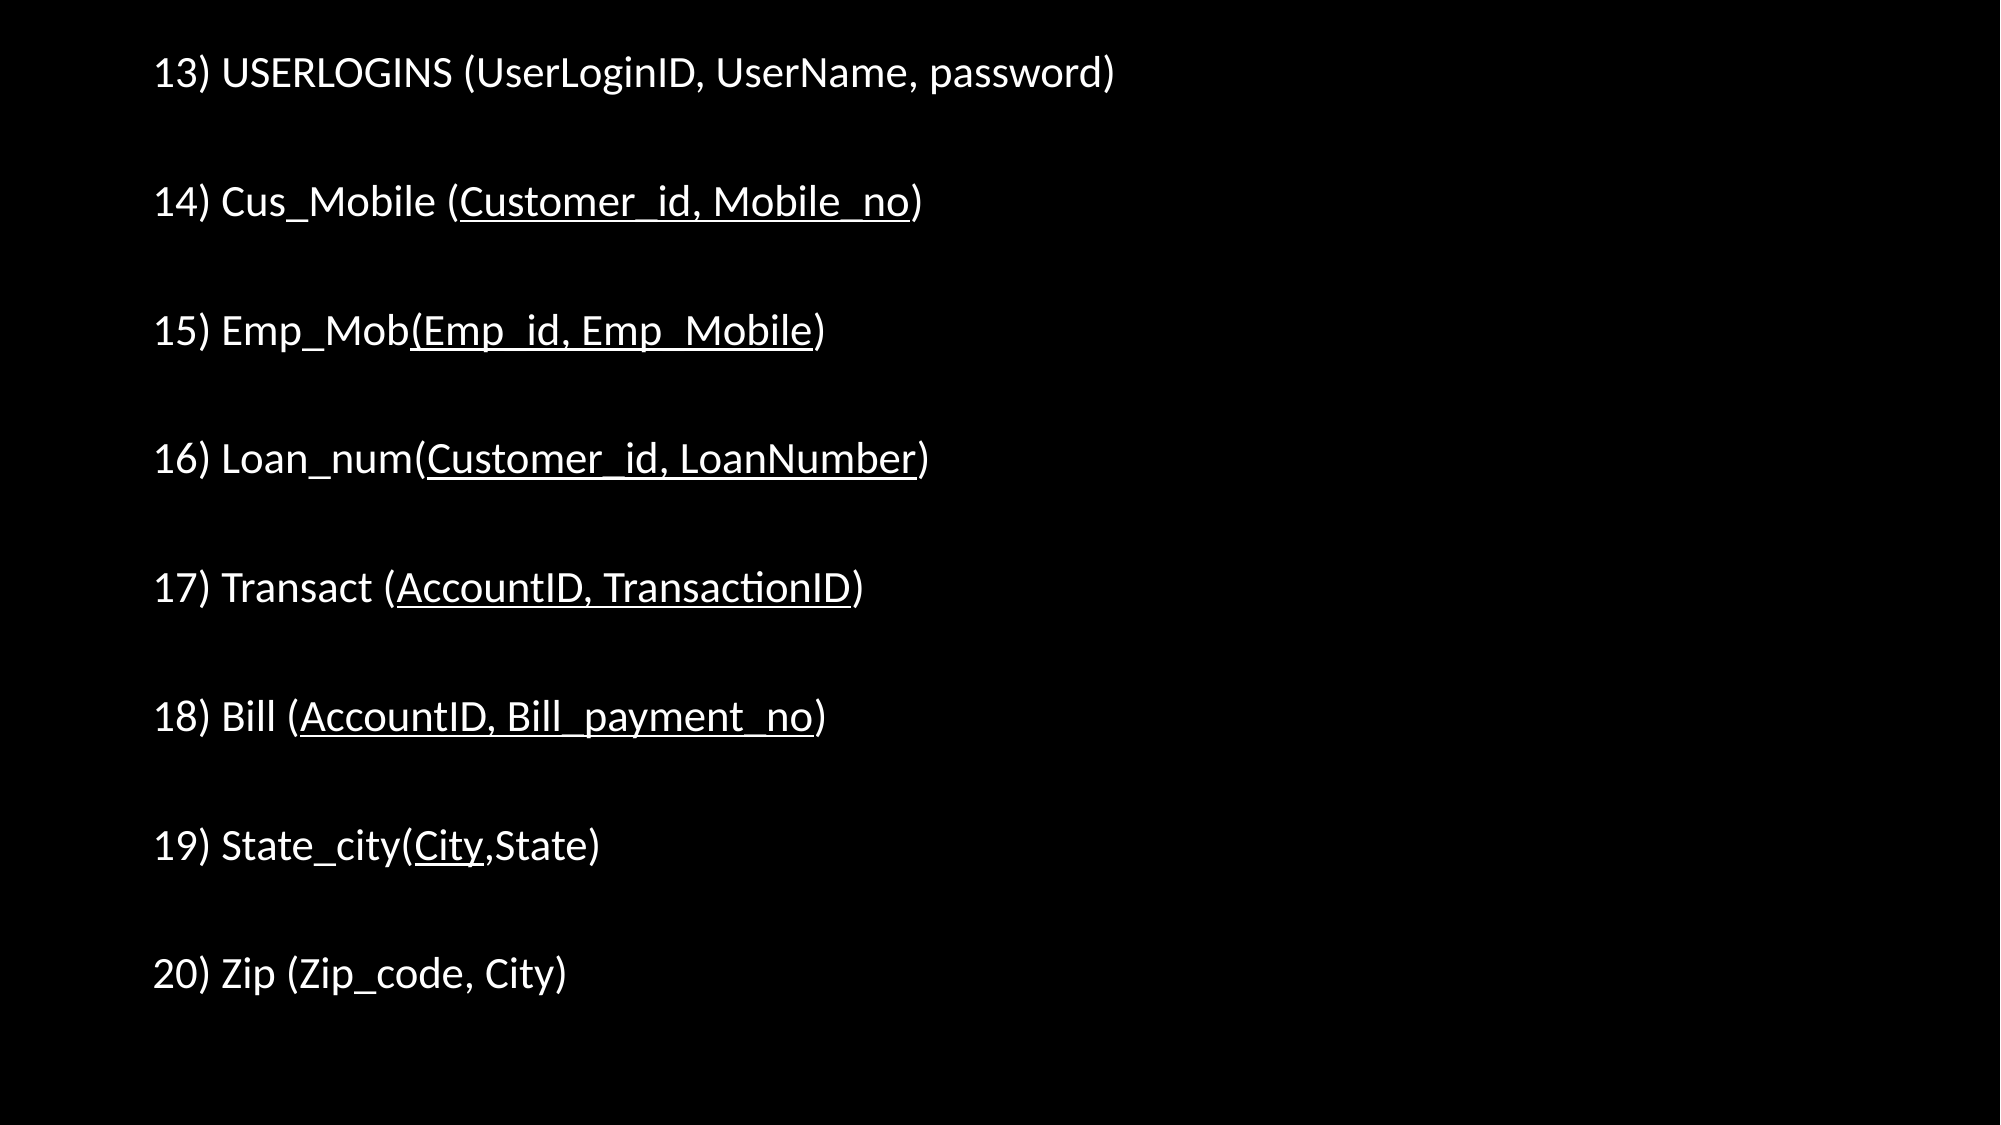

13) USERLOGINS (UserLoginID, UserName, password)

14) Cus_Mobile (Customer_id, Mobile_no)

15) Emp_Mob(Emp_id, Emp_Mobile)

16) Loan_num(Customer_id, LoanNumber)

17) Transact (AccountID, TransactionID)

18) Bill (AccountID, Bill_payment_no)

19) State_city(City,State)

20) Zip (Zip_code, City)